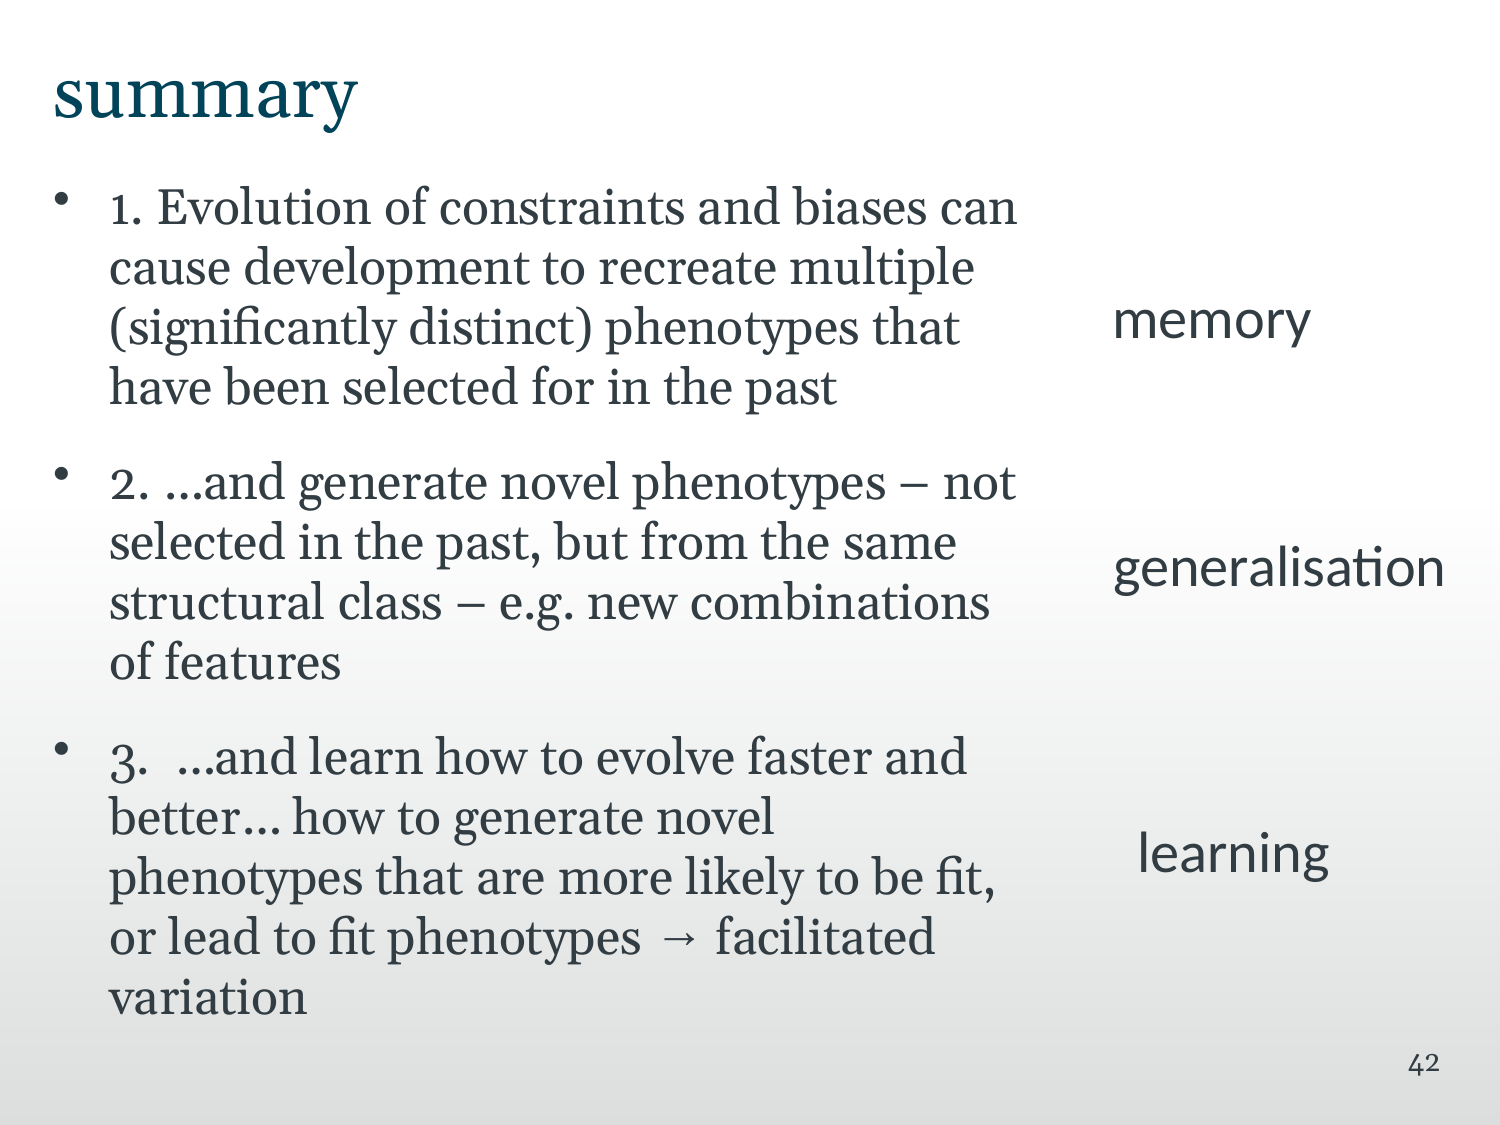

# summary
1. Evolution of constraints and biases can cause development to recreate multiple (significantly distinct) phenotypes that have been selected for in the past
2. …and generate novel phenotypes – not selected in the past, but from the same structural class – e.g. new combinations of features
3.  …and learn how to evolve faster and better… how to generate novel phenotypes that are more likely to be fit, or lead to fit phenotypes → facilitated variation
memory
generalisation
learning
42